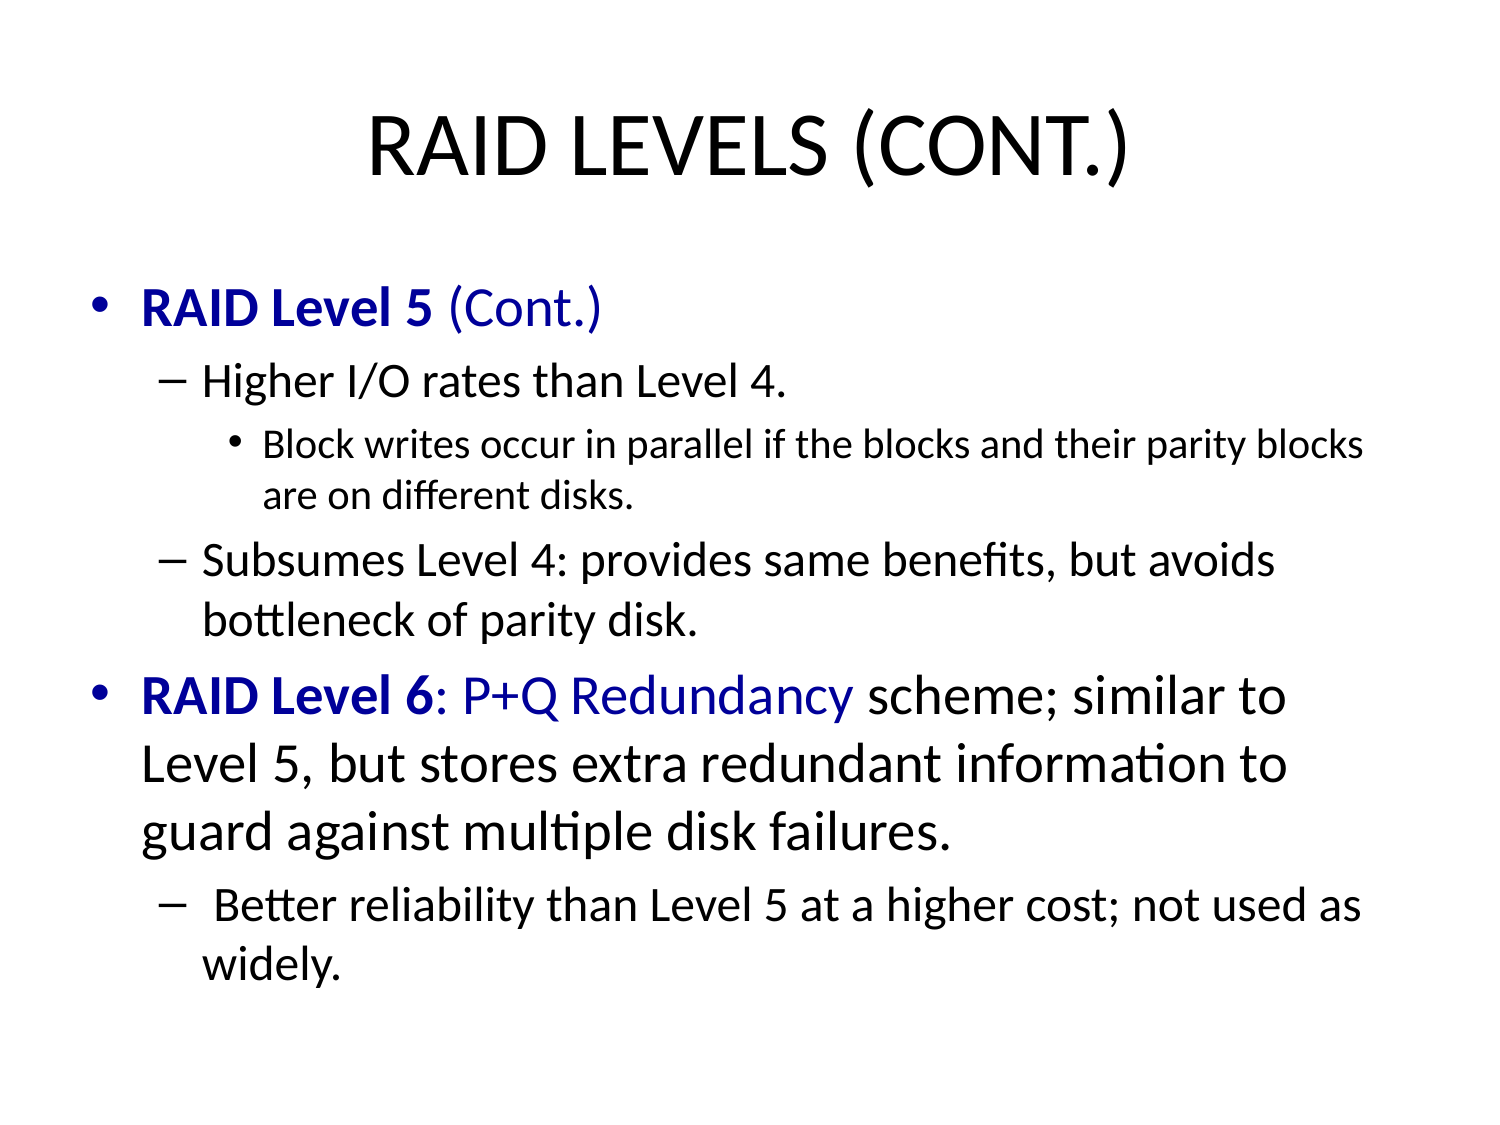

# RAID Levels (Cont.)
RAID Level 5 (Cont.)
Higher I/O rates than Level 4.
Block writes occur in parallel if the blocks and their parity blocks are on different disks.
Subsumes Level 4: provides same benefits, but avoids bottleneck of parity disk.
RAID Level 6: P+Q Redundancy scheme; similar to Level 5, but stores extra redundant information to guard against multiple disk failures.
 Better reliability than Level 5 at a higher cost; not used as widely.